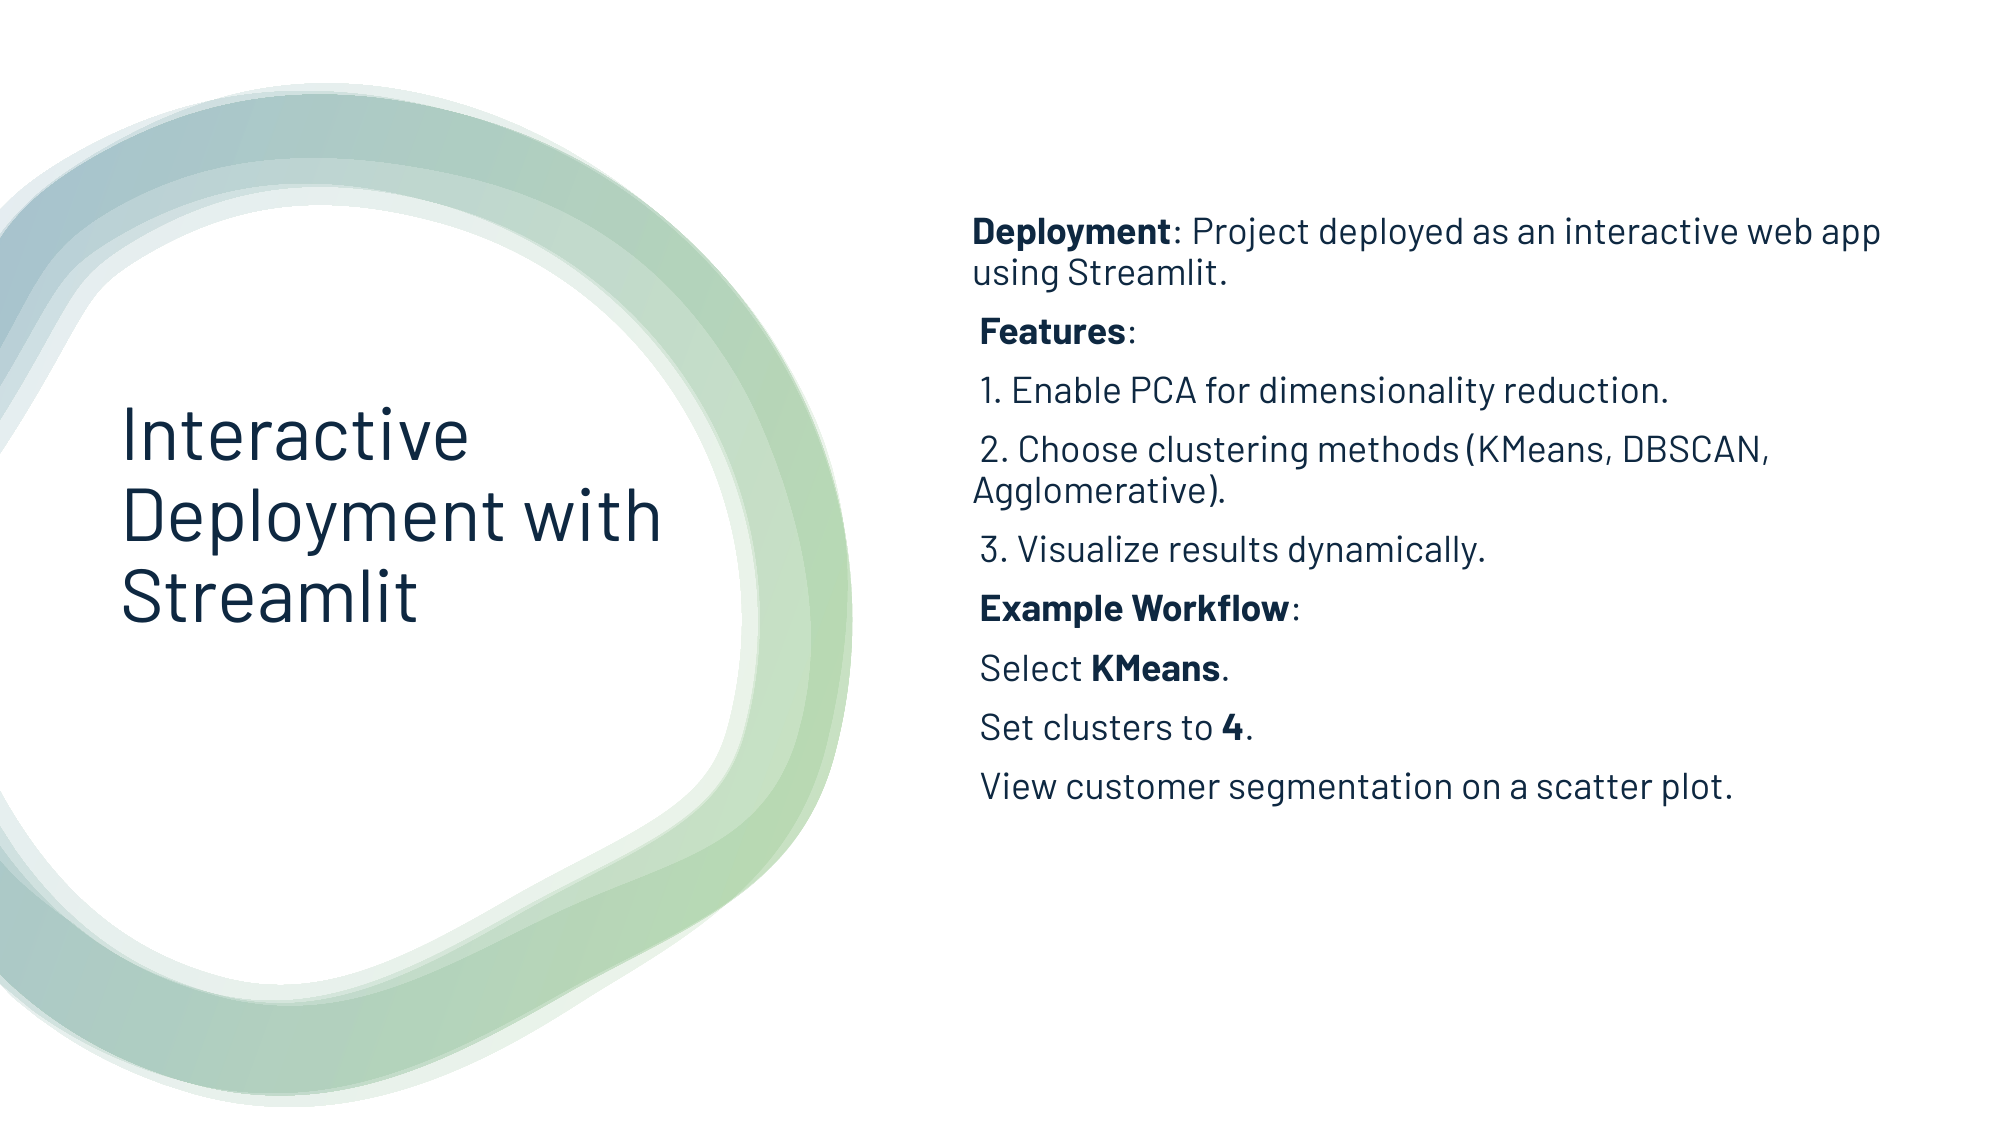

Deployment: Project deployed as an interactive web app using Streamlit.
 Features:
 1. Enable PCA for dimensionality reduction.
 2. Choose clustering methods (KMeans, DBSCAN, Agglomerative).
 3. Visualize results dynamically.
 Example Workflow:
 Select KMeans.
 Set clusters to 4.
 View customer segmentation on a scatter plot.

# Interactive Deployment with Streamlit